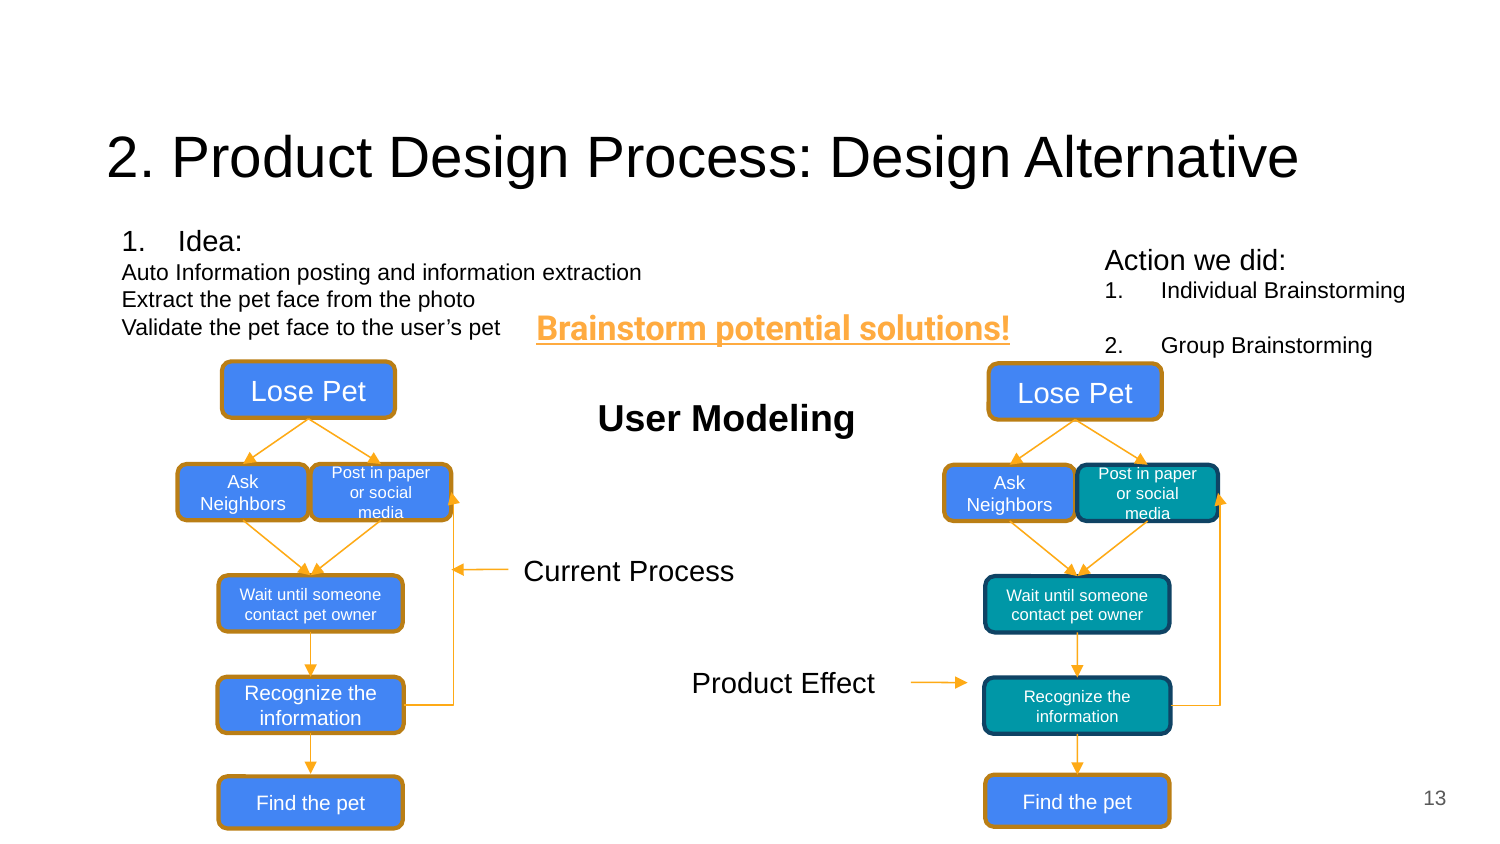

# 2. Product Design Process: Design Alternative
Idea:
Auto Information posting and information extraction
Extract the pet face from the photo
Validate the pet face to the user’s pet
Action we did:
Individual Brainstorming

Group Brainstorming

Brainstorm potential solutions!
Lose Pet
Lose Pet
User Modeling
Ask Neighbors
Post in paper or social media
Ask Neighbors
Post in paper or social media
Current Process
Wait until someone contact pet owner
Wait until someone contact pet owner
Product Effect
Recognize the information
Recognize the information
13
Find the pet
Find the pet